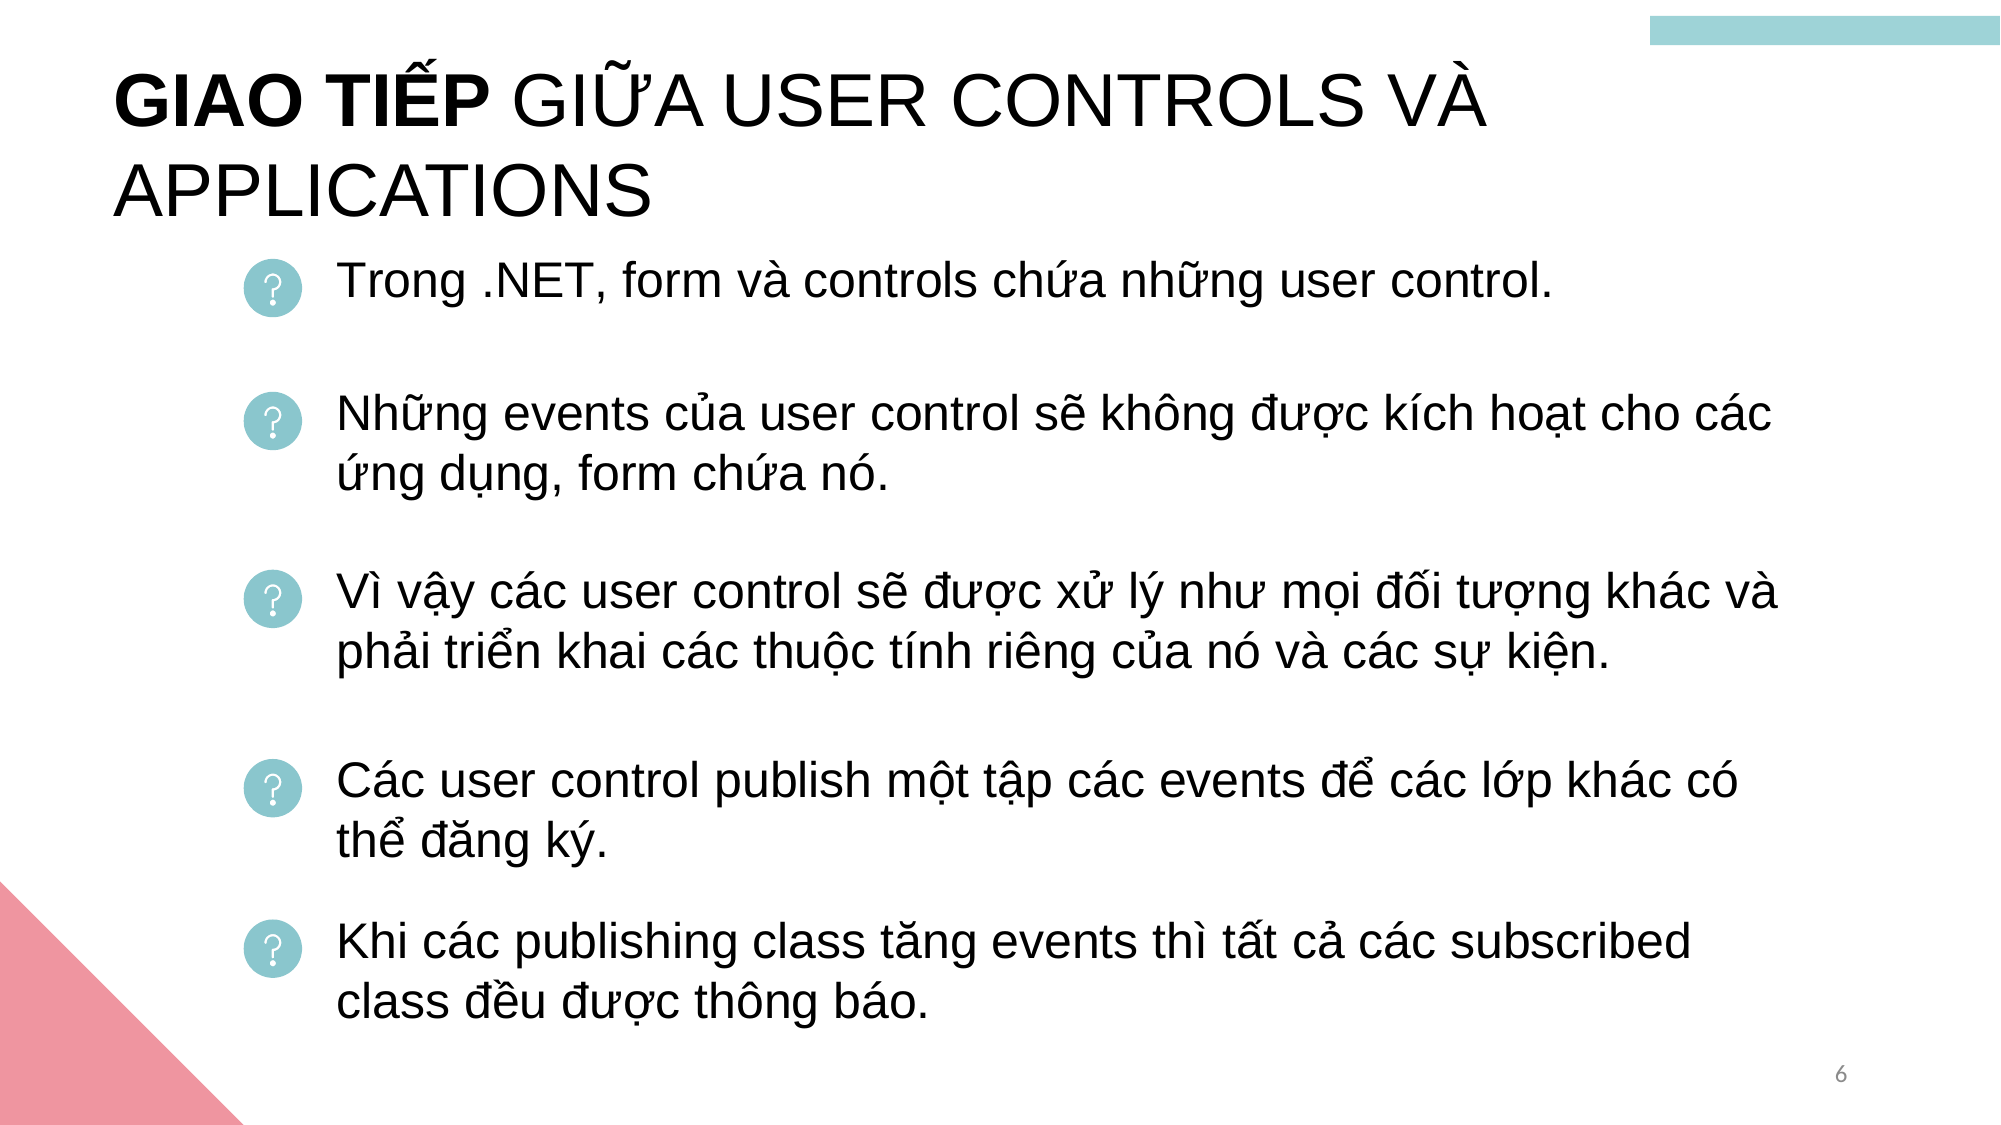

GIAO TIẾP GIỮA USER CONTROLS VÀ APPLICATIONS
Trong .NET, form và controls chứa những user control.

Những events của user control sẽ không được kích hoạt cho các ứng dụng, form chứa nó.

Vì vậy các user control sẽ được xử lý như mọi đối tượng khác và phải triển khai các thuộc tính riêng của nó và các sự kiện.

Các user control publish một tập các events để các lớp khác có thể đăng ký.

Khi các publishing class tăng events thì tất cả các subscribed class đều được thông báo.

6